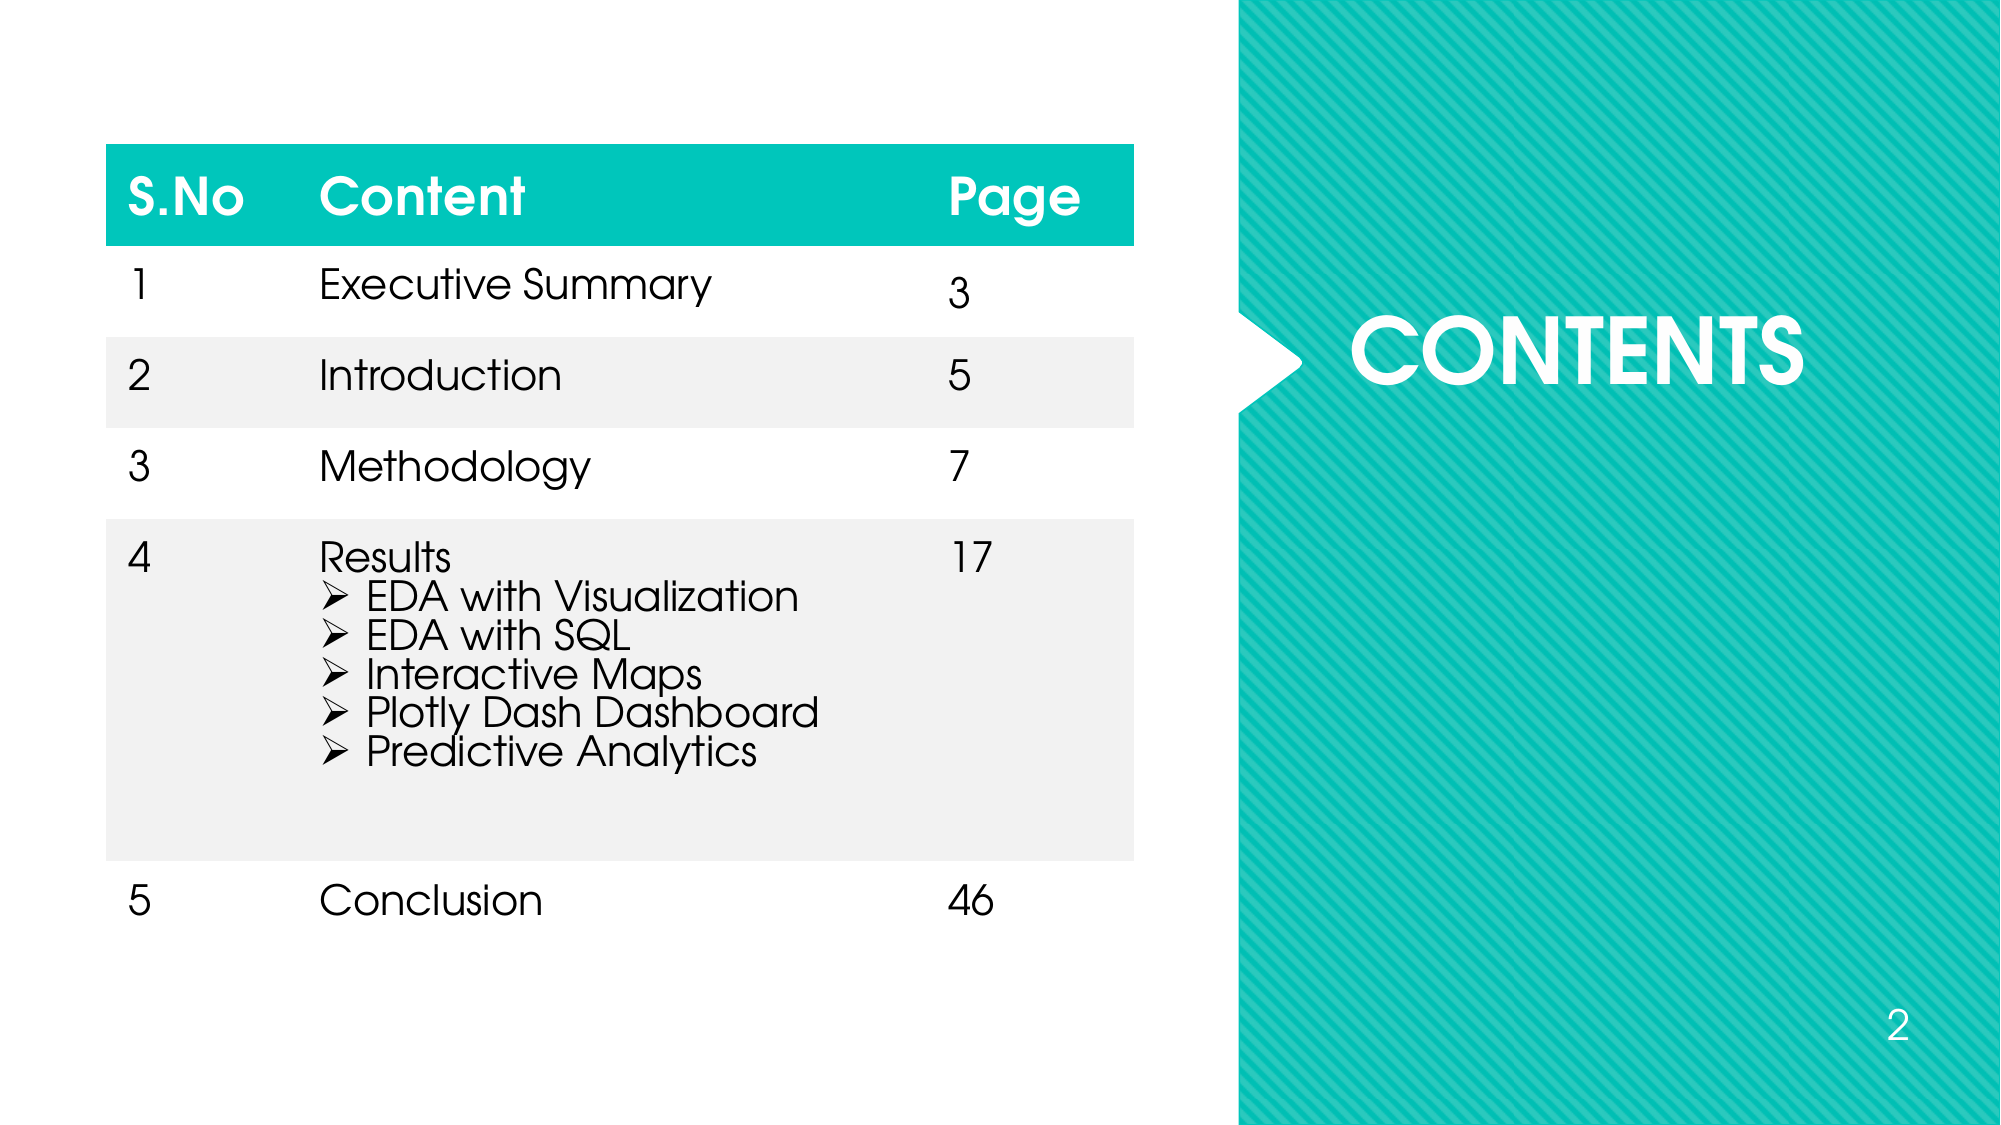

| S.No | Content | Page |
| --- | --- | --- |
| 1 | Executive Summary | 3 |
| 2 | Introduction | 5 |
| 3 | Methodology | 7 |
| 4 | Results EDA with Visualization EDA with SQL Interactive Maps Plotly Dash Dashboard Predictive Analytics | 17 |
| 5 | Conclusion | 46 |
Contents

2